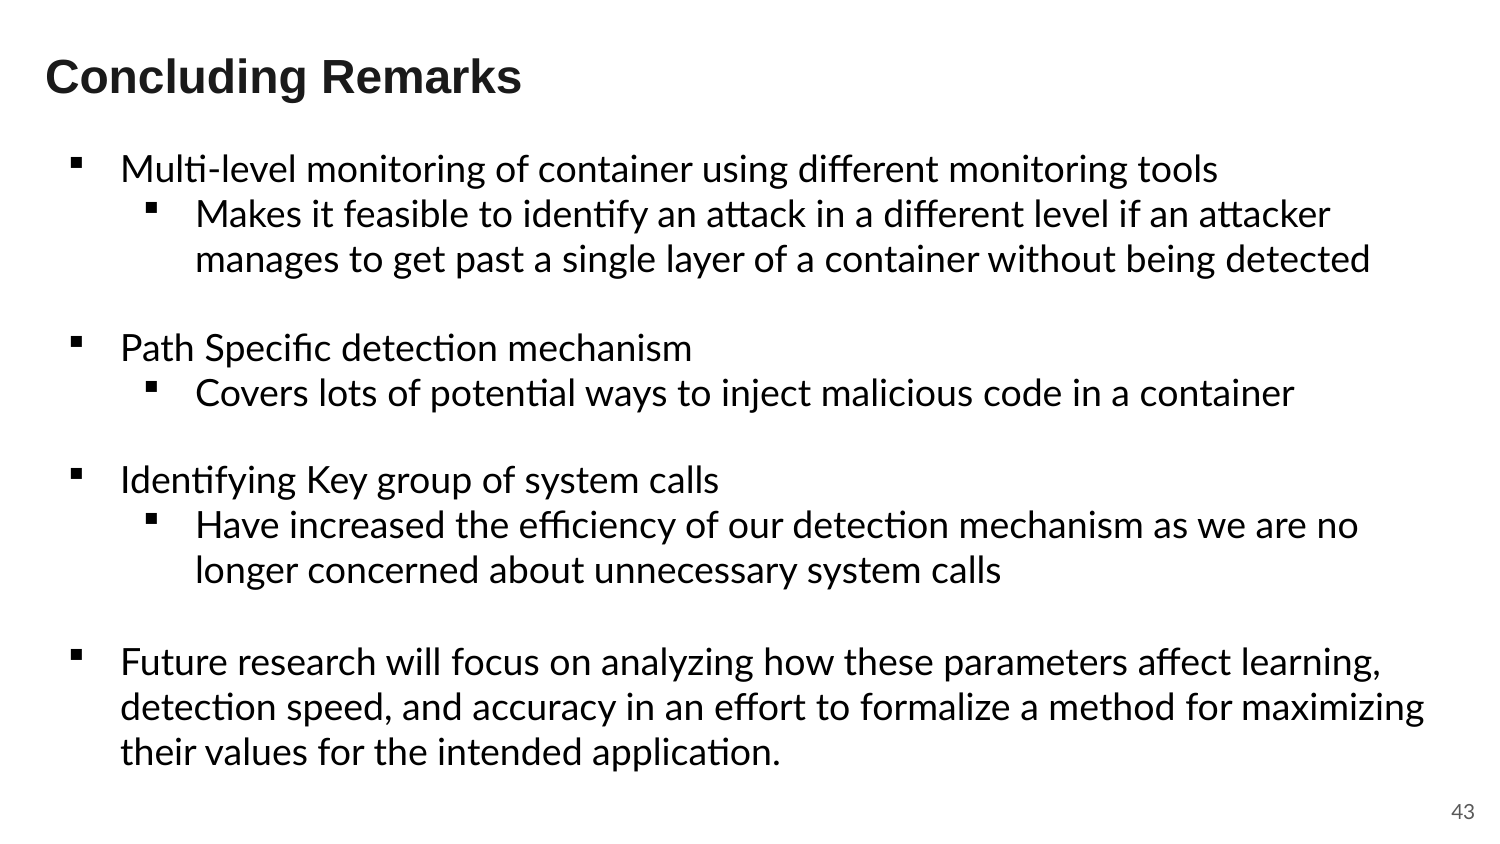

Concluding Remarks
Multi-level monitoring of container using different monitoring tools
Makes it feasible to identify an attack in a different level if an attacker manages to get past a single layer of a container without being detected
Path Specific detection mechanism
Covers lots of potential ways to inject malicious code in a container
Identifying Key group of system calls
Have increased the efficiency of our detection mechanism as we are no longer concerned about unnecessary system calls
Future research will focus on analyzing how these parameters affect learning, detection speed, and accuracy in an effort to formalize a method for maximizing their values for the intended application.
43